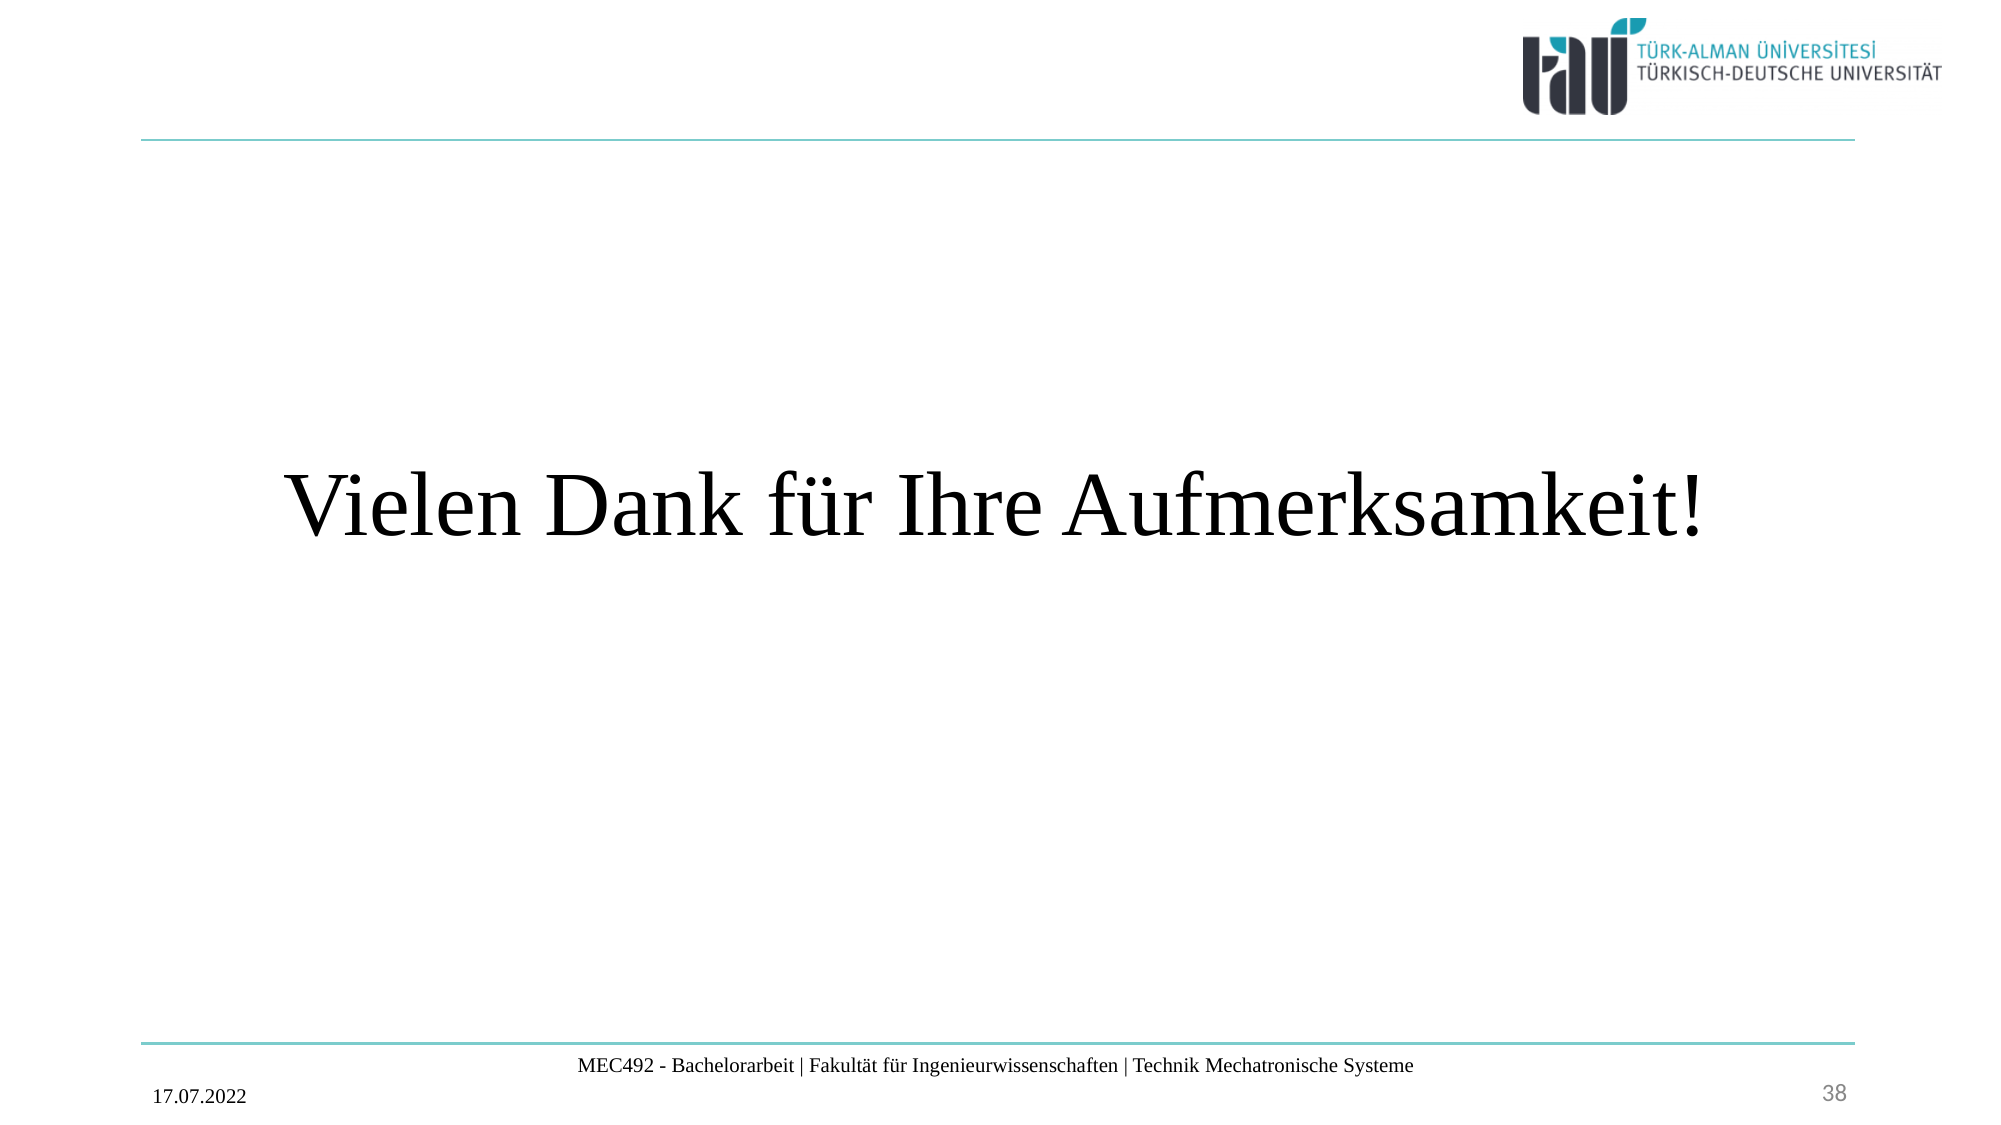

Vielen Dank für Ihre Aufmerksamkeit!
38
17.07.2022